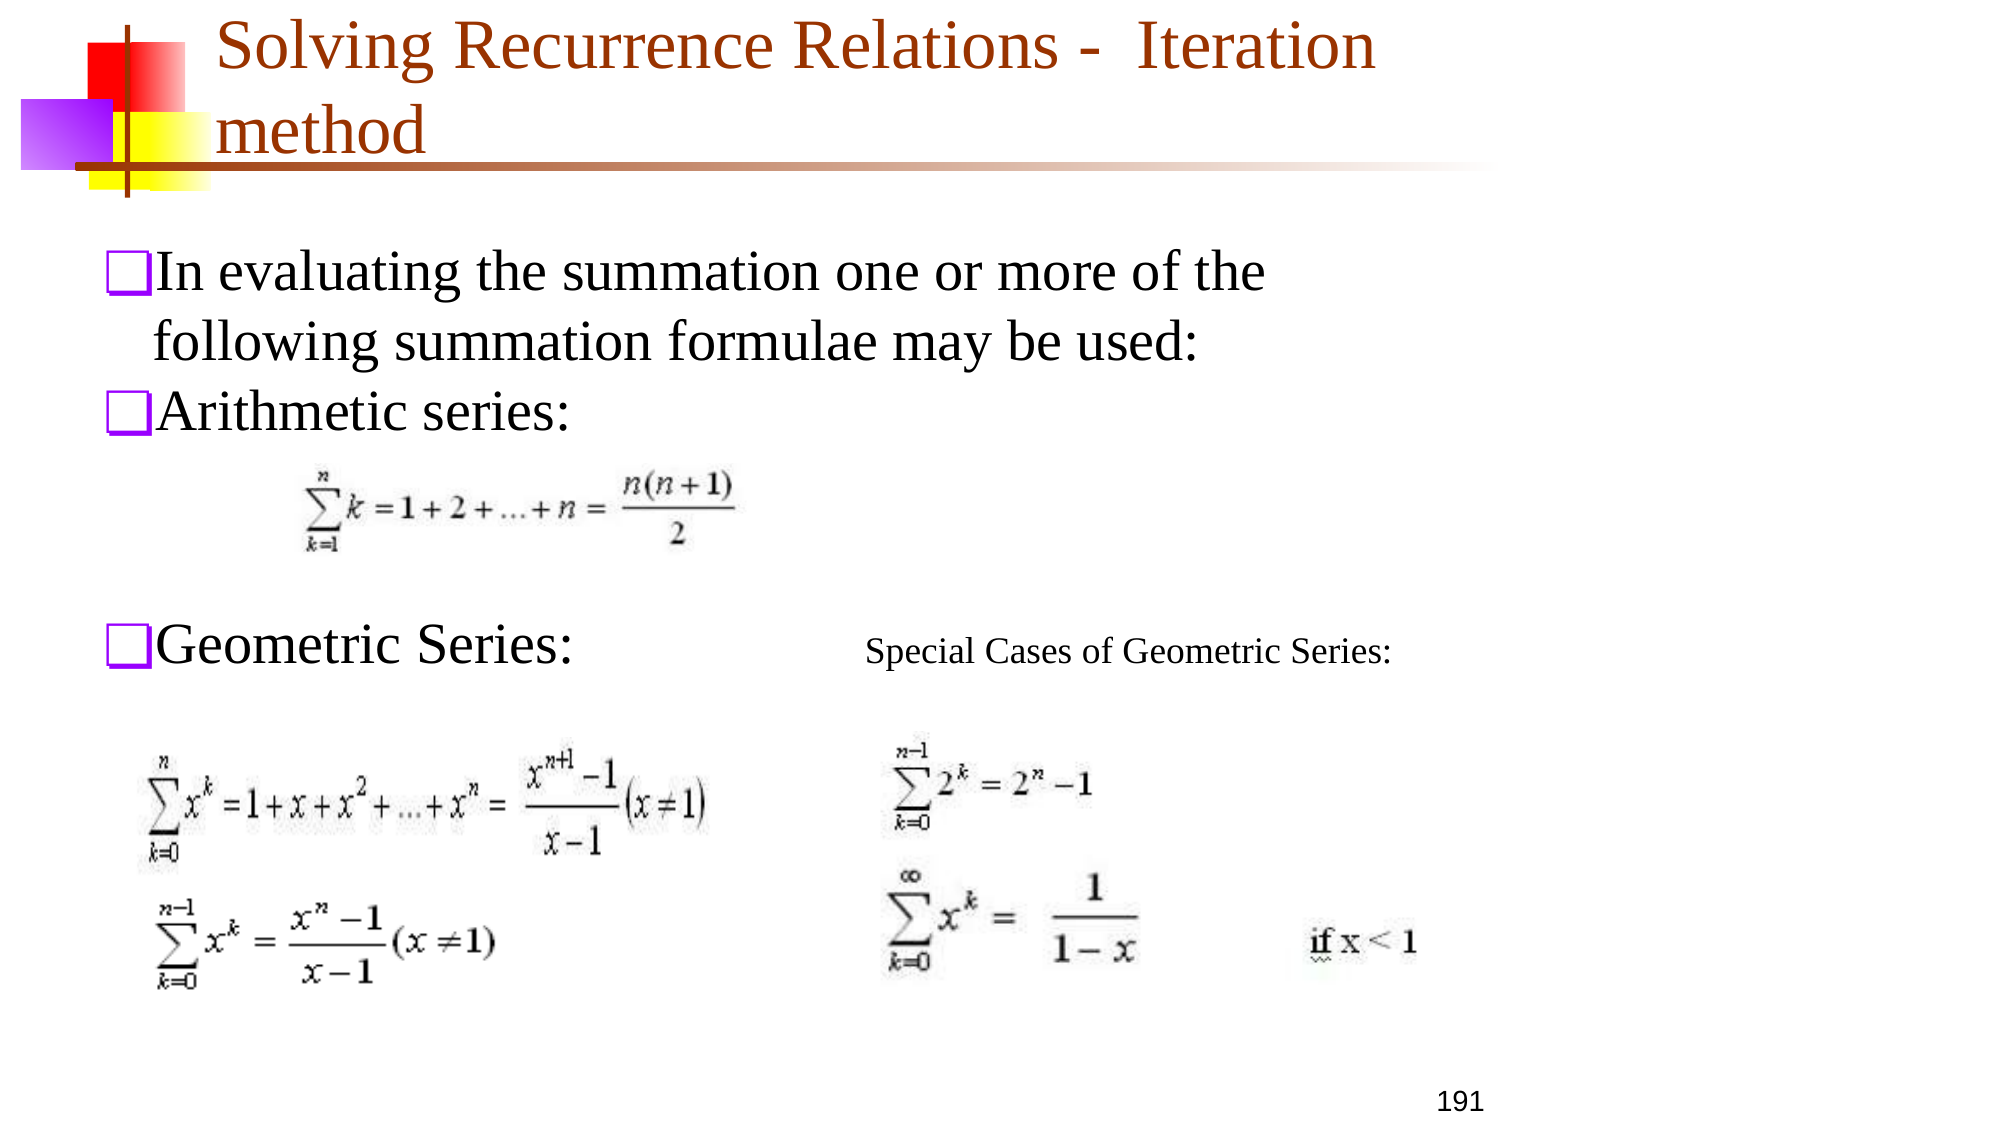

# Solving Recurrence Relations -  Iteration method
In evaluating the summation one or more of the following summation formulae may be used:
Arithmetic series:

Geometric Series:                    Special Cases of Geometric Series:

191